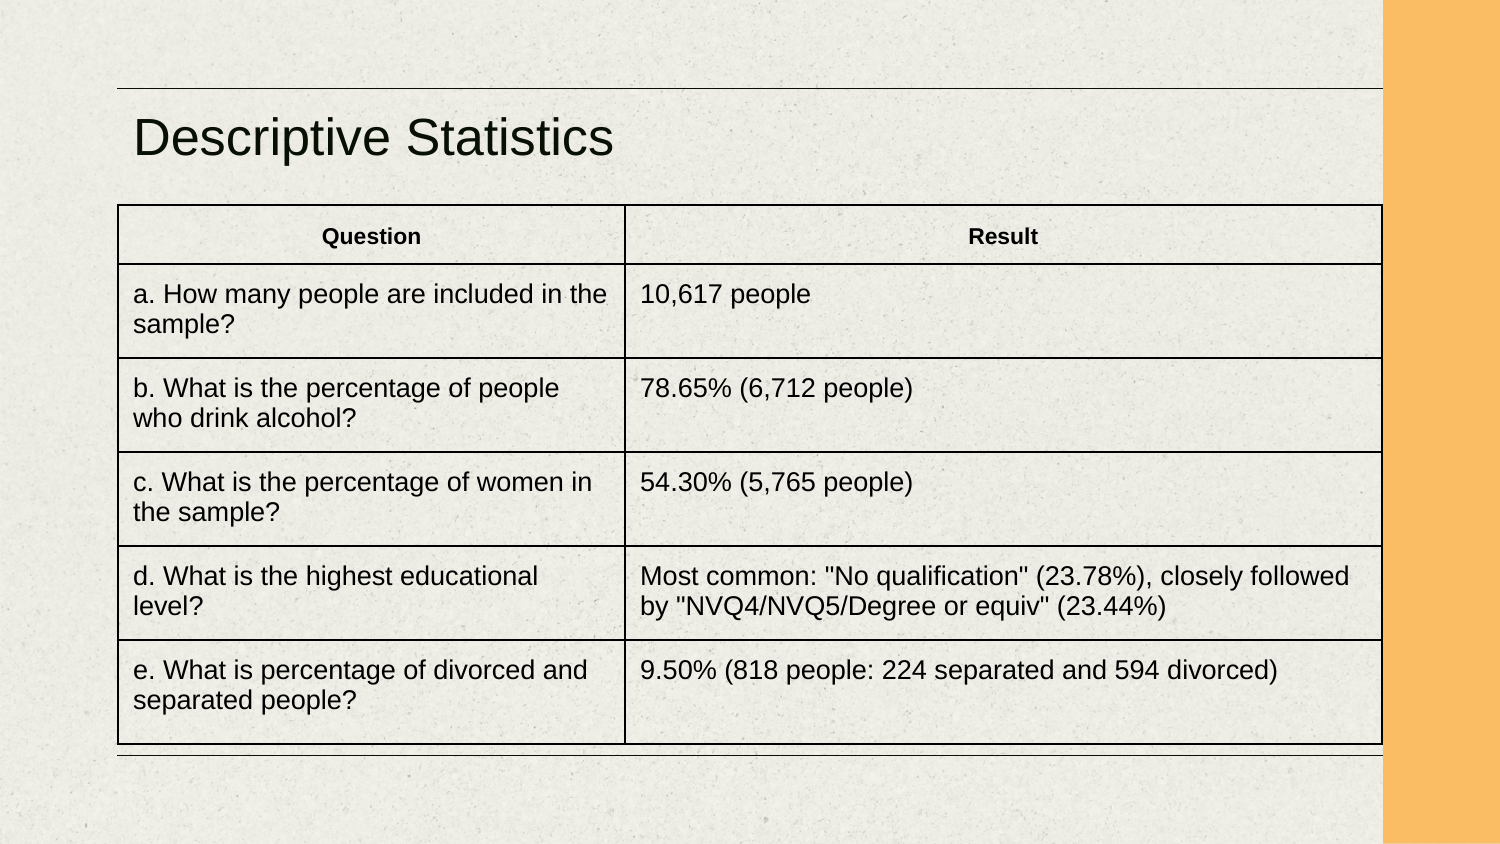

# Descriptive Statistics
| Question | Result |
| --- | --- |
| a. How many people are included in the sample? | 10,617 people |
| b. What is the percentage of people who drink alcohol? | 78.65% (6,712 people) |
| c. What is the percentage of women in the sample? | 54.30% (5,765 people) |
| d. What is the highest educational level? | Most common: "No qualification" (23.78%), closely followed by "NVQ4/NVQ5/Degree or equiv" (23.44%) |
| e. What is percentage of divorced and separated people? | 9.50% (818 people: 224 separated and 594 divorced) |